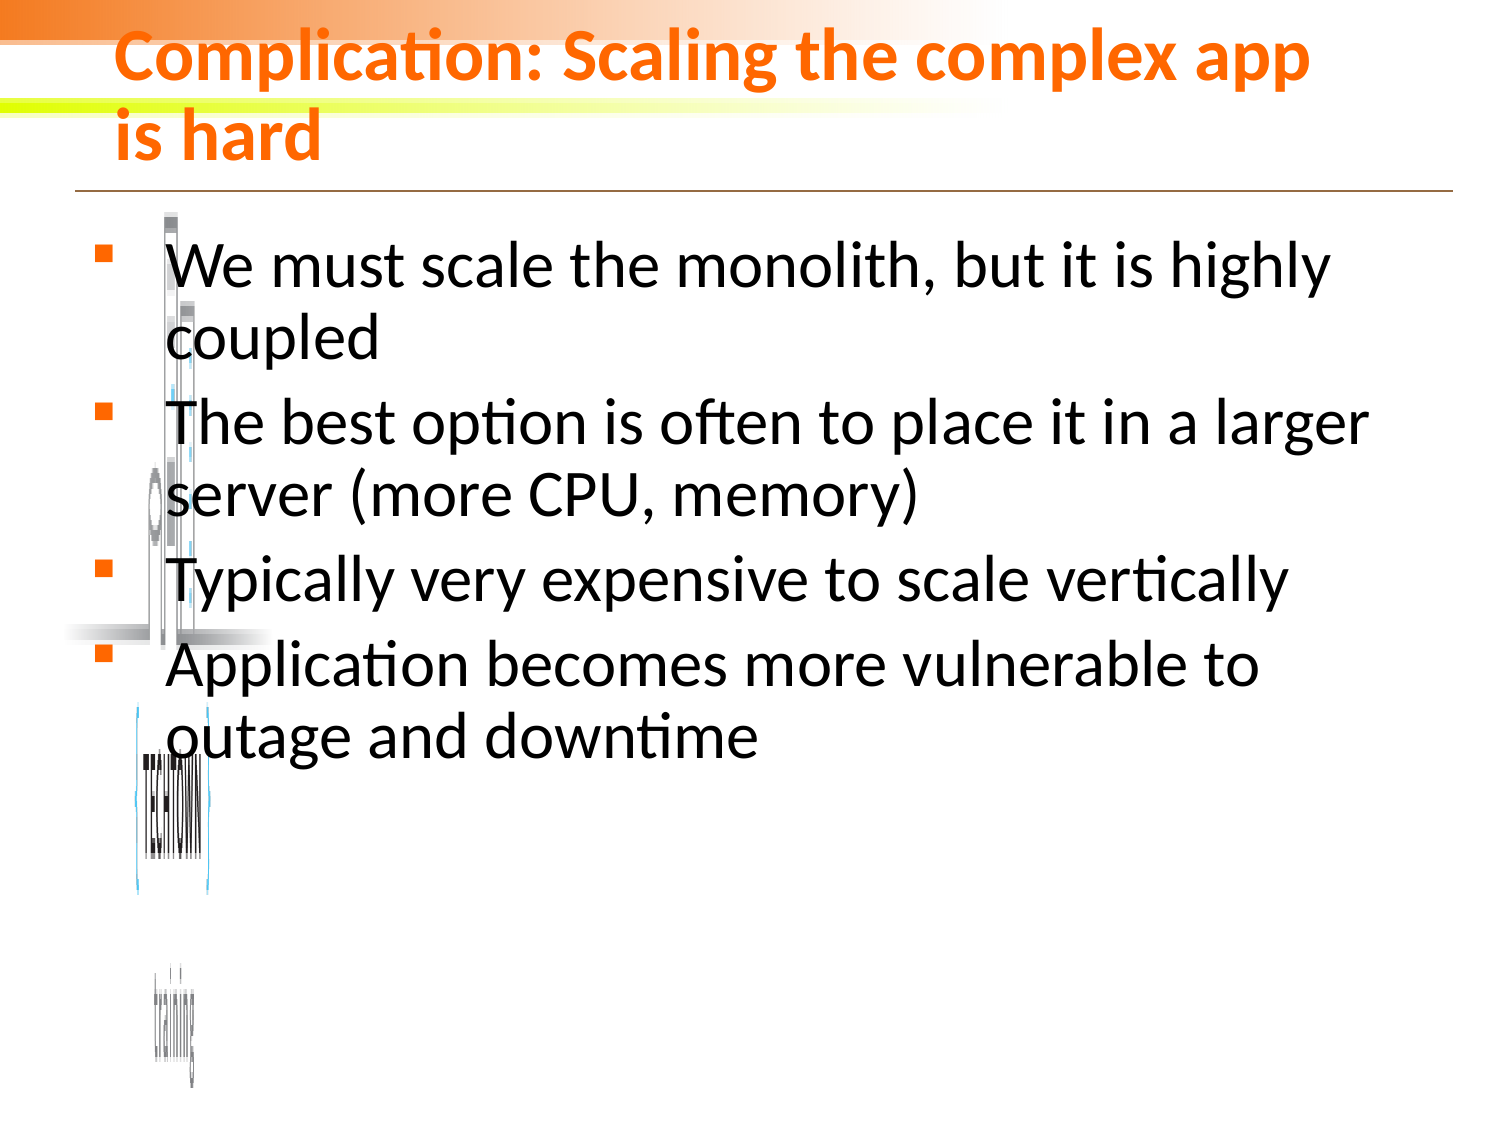

# Complication: Scaling the complex app is hard
We must scale the monolith, but it is highly coupled
The best option is often to place it in a larger server (more CPU, memory)
Typically very expensive to scale vertically
Application becomes more vulnerable to outage and downtime